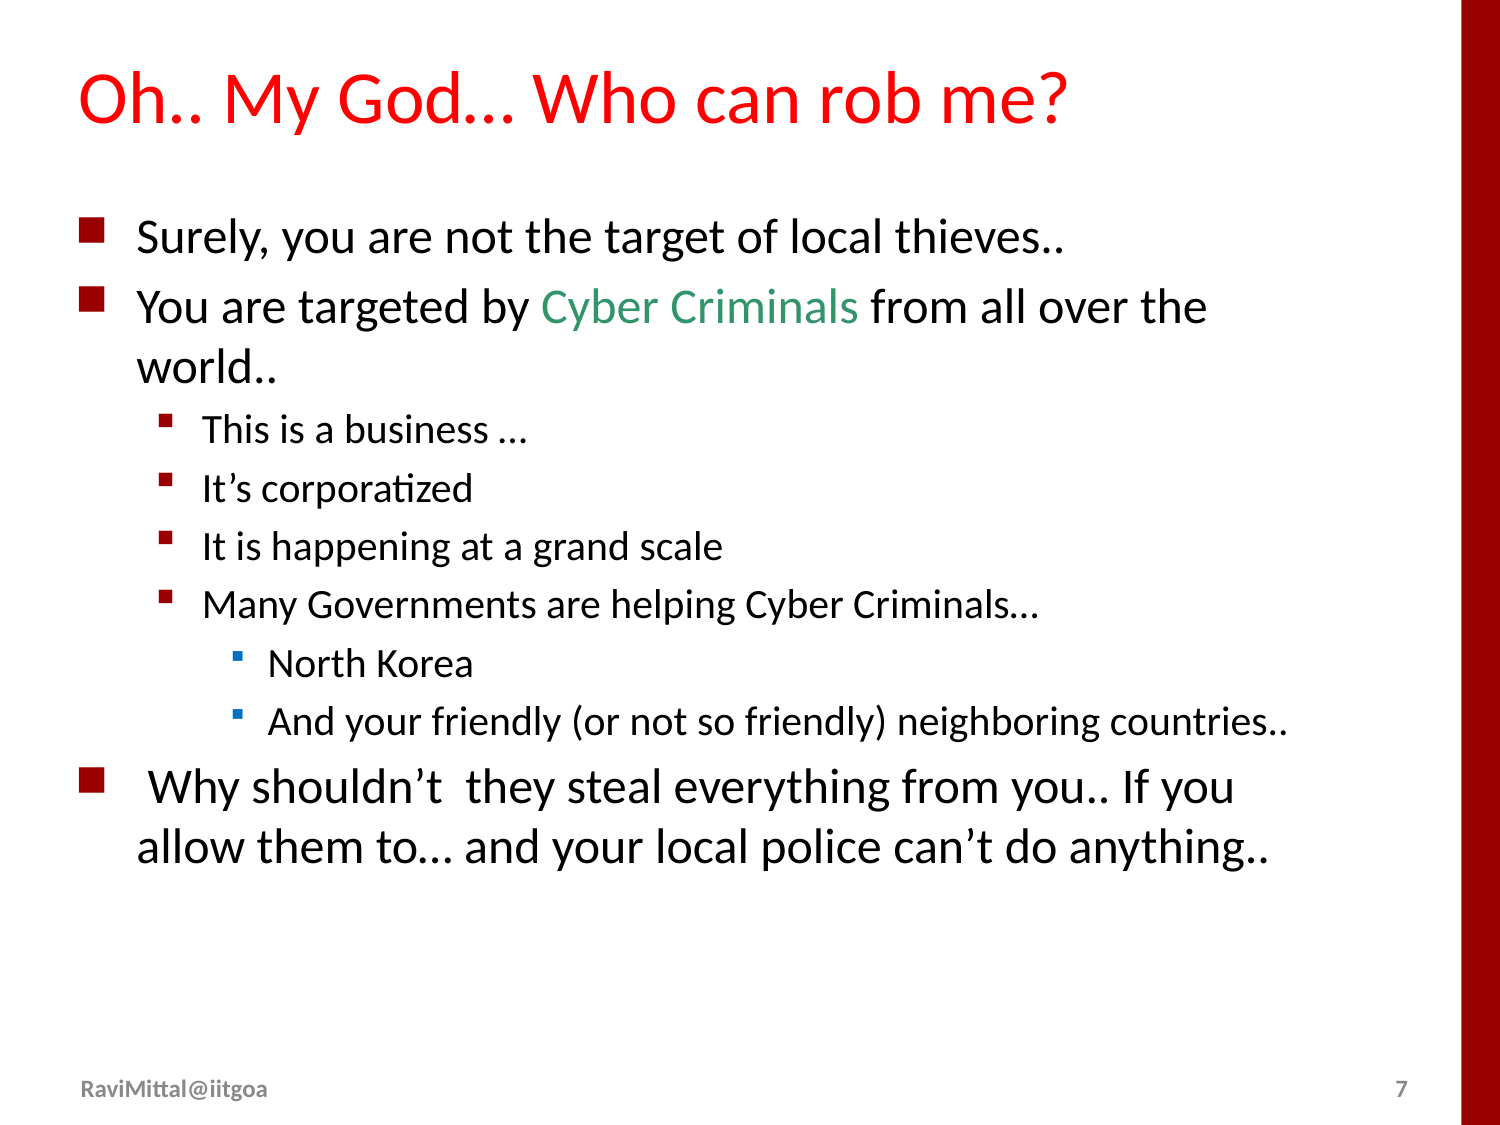

# Oh.. My God… Who can rob me?
Surely, you are not the target of local thieves..
You are targeted by Cyber Criminals from all over the world..
This is a business …
It’s corporatized
It is happening at a grand scale
Many Governments are helping Cyber Criminals…
North Korea
And your friendly (or not so friendly) neighboring countries..
 Why shouldn’t  they steal everything from you.. If you allow them to… and your local police can’t do anything..
RaviMittal@iitgoa